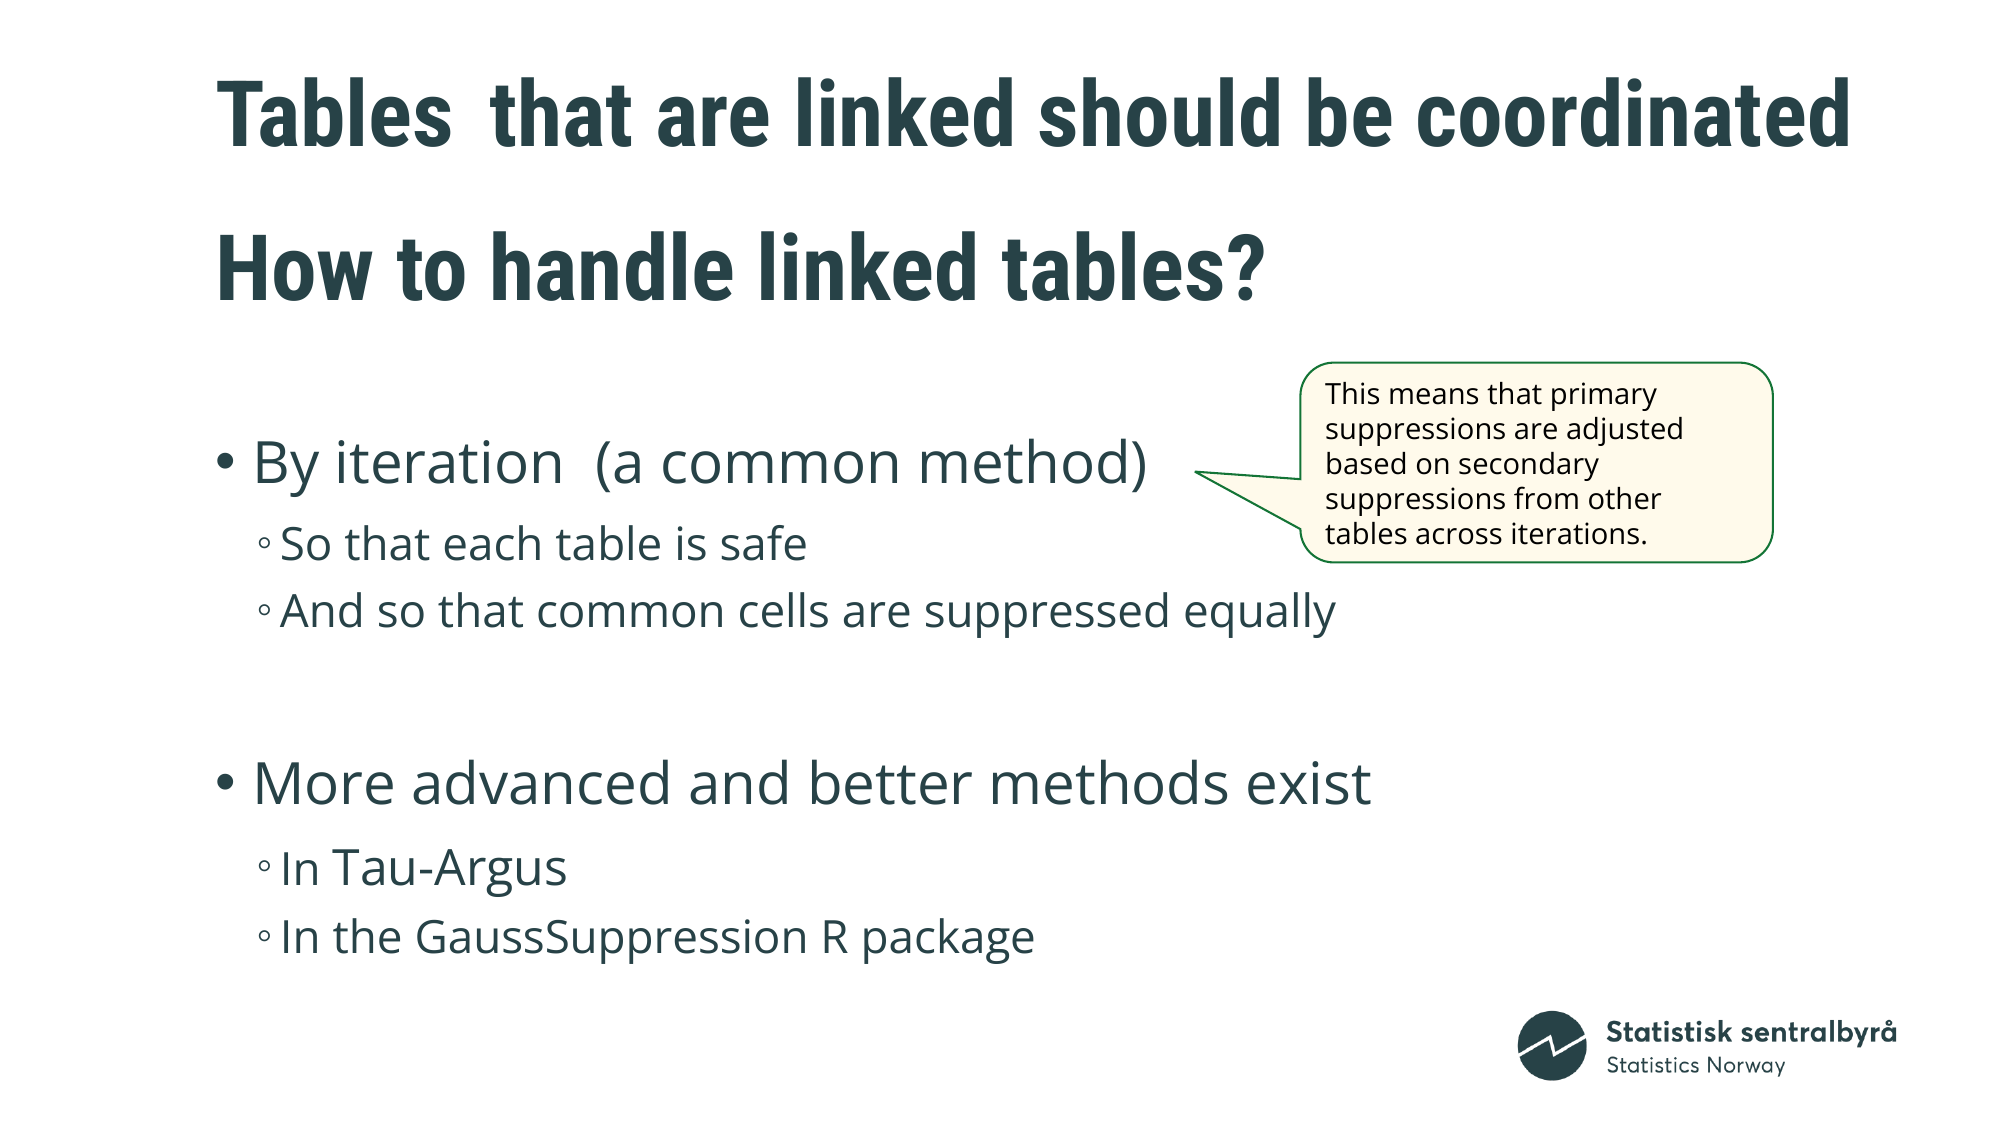

# Tables should be coordinated
that are linked should be coordinated
How to handle linked tables?
This means that primary suppressions are adjusted based on secondary suppressions from other tables across iterations.
By iteration  (a common method)
So that each table is safe
And so that common cells are suppressed equally

More advanced and better methods exist
In Tau-Argus
In the GaussSuppression R package